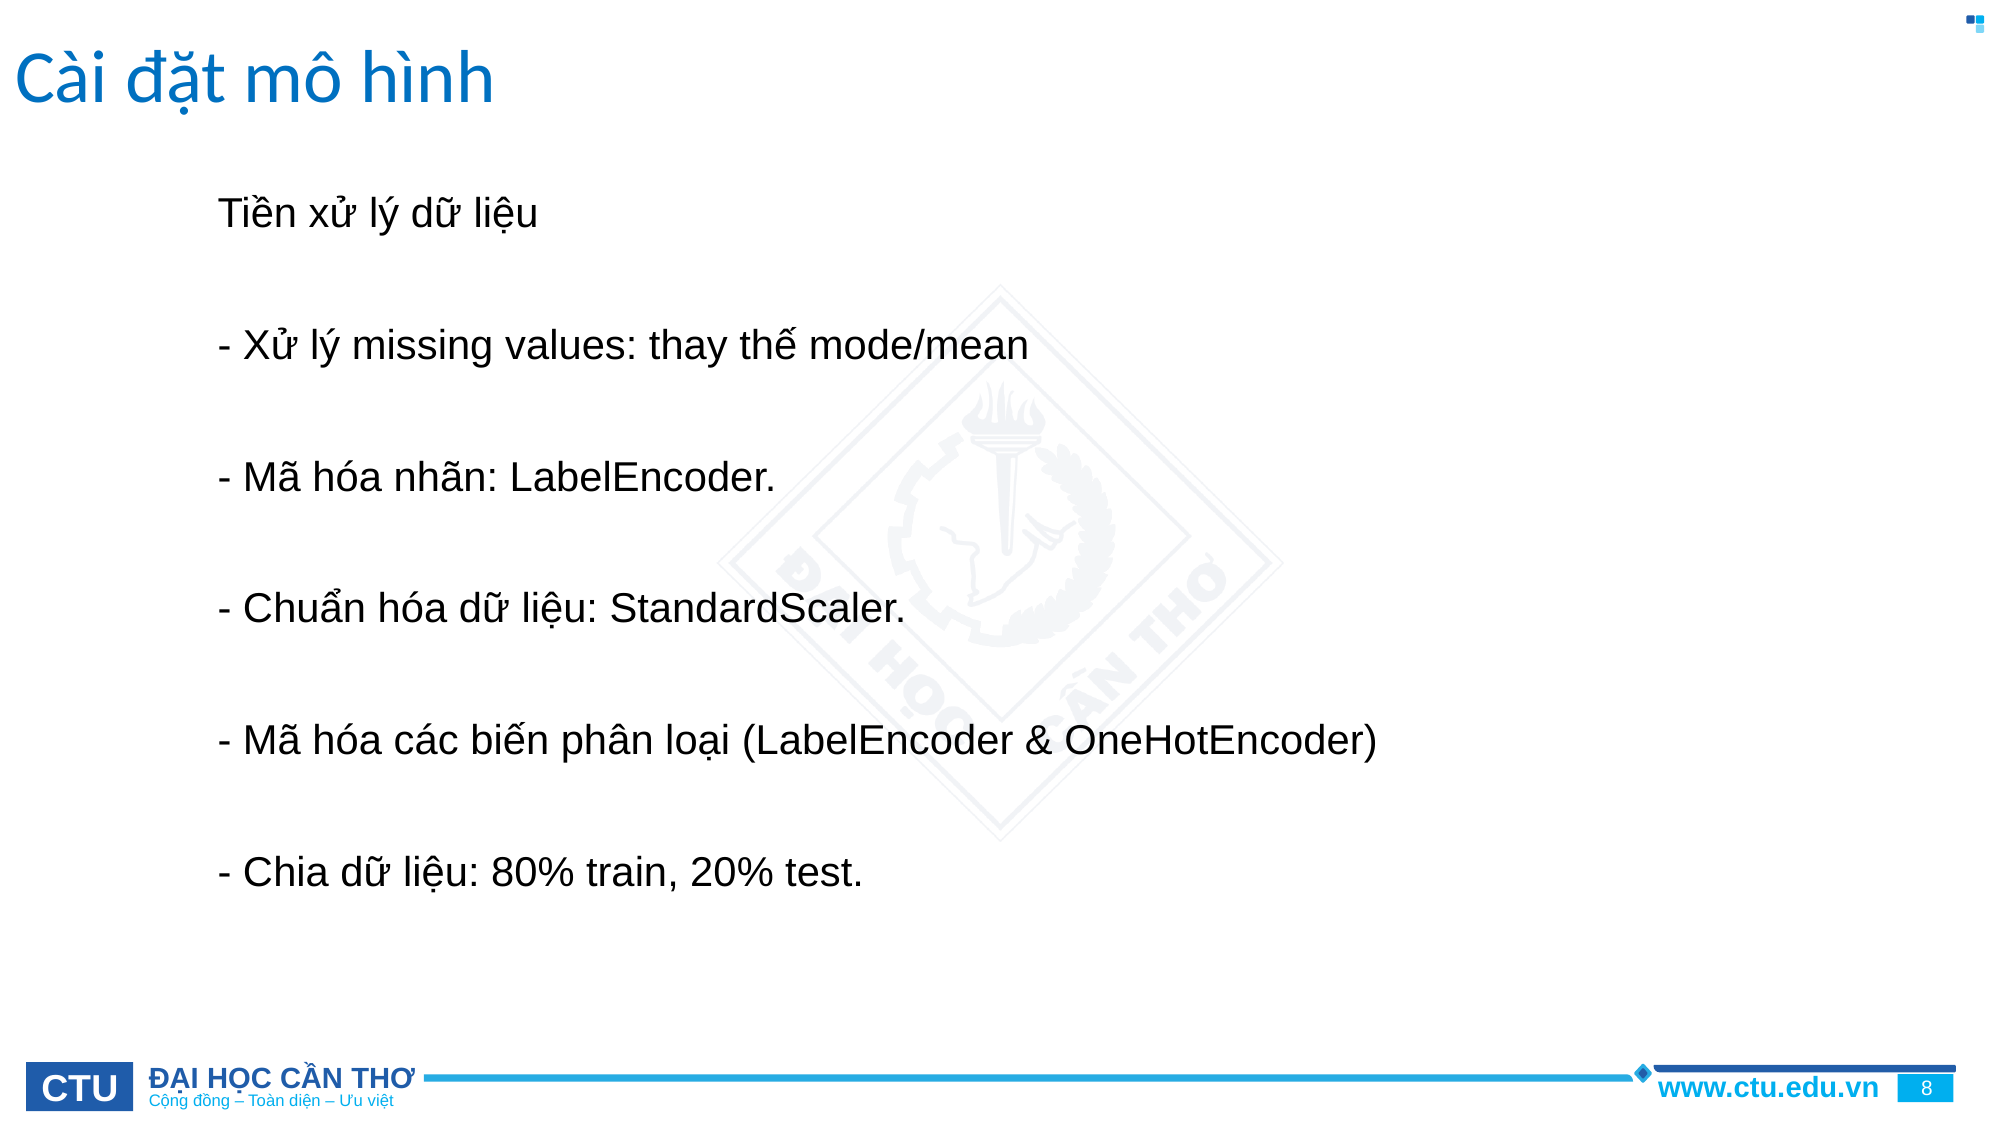

# Cài đặt mô hình
Tiền xử lý dữ liệu

- Xử lý missing values: thay thế mode/mean

- Mã hóa nhãn: LabelEncoder.

- Chuẩn hóa dữ liệu: StandardScaler.

- Mã hóa các biến phân loại (LabelEncoder & OneHotEncoder)

- Chia dữ liệu: 80% train, 20% test.